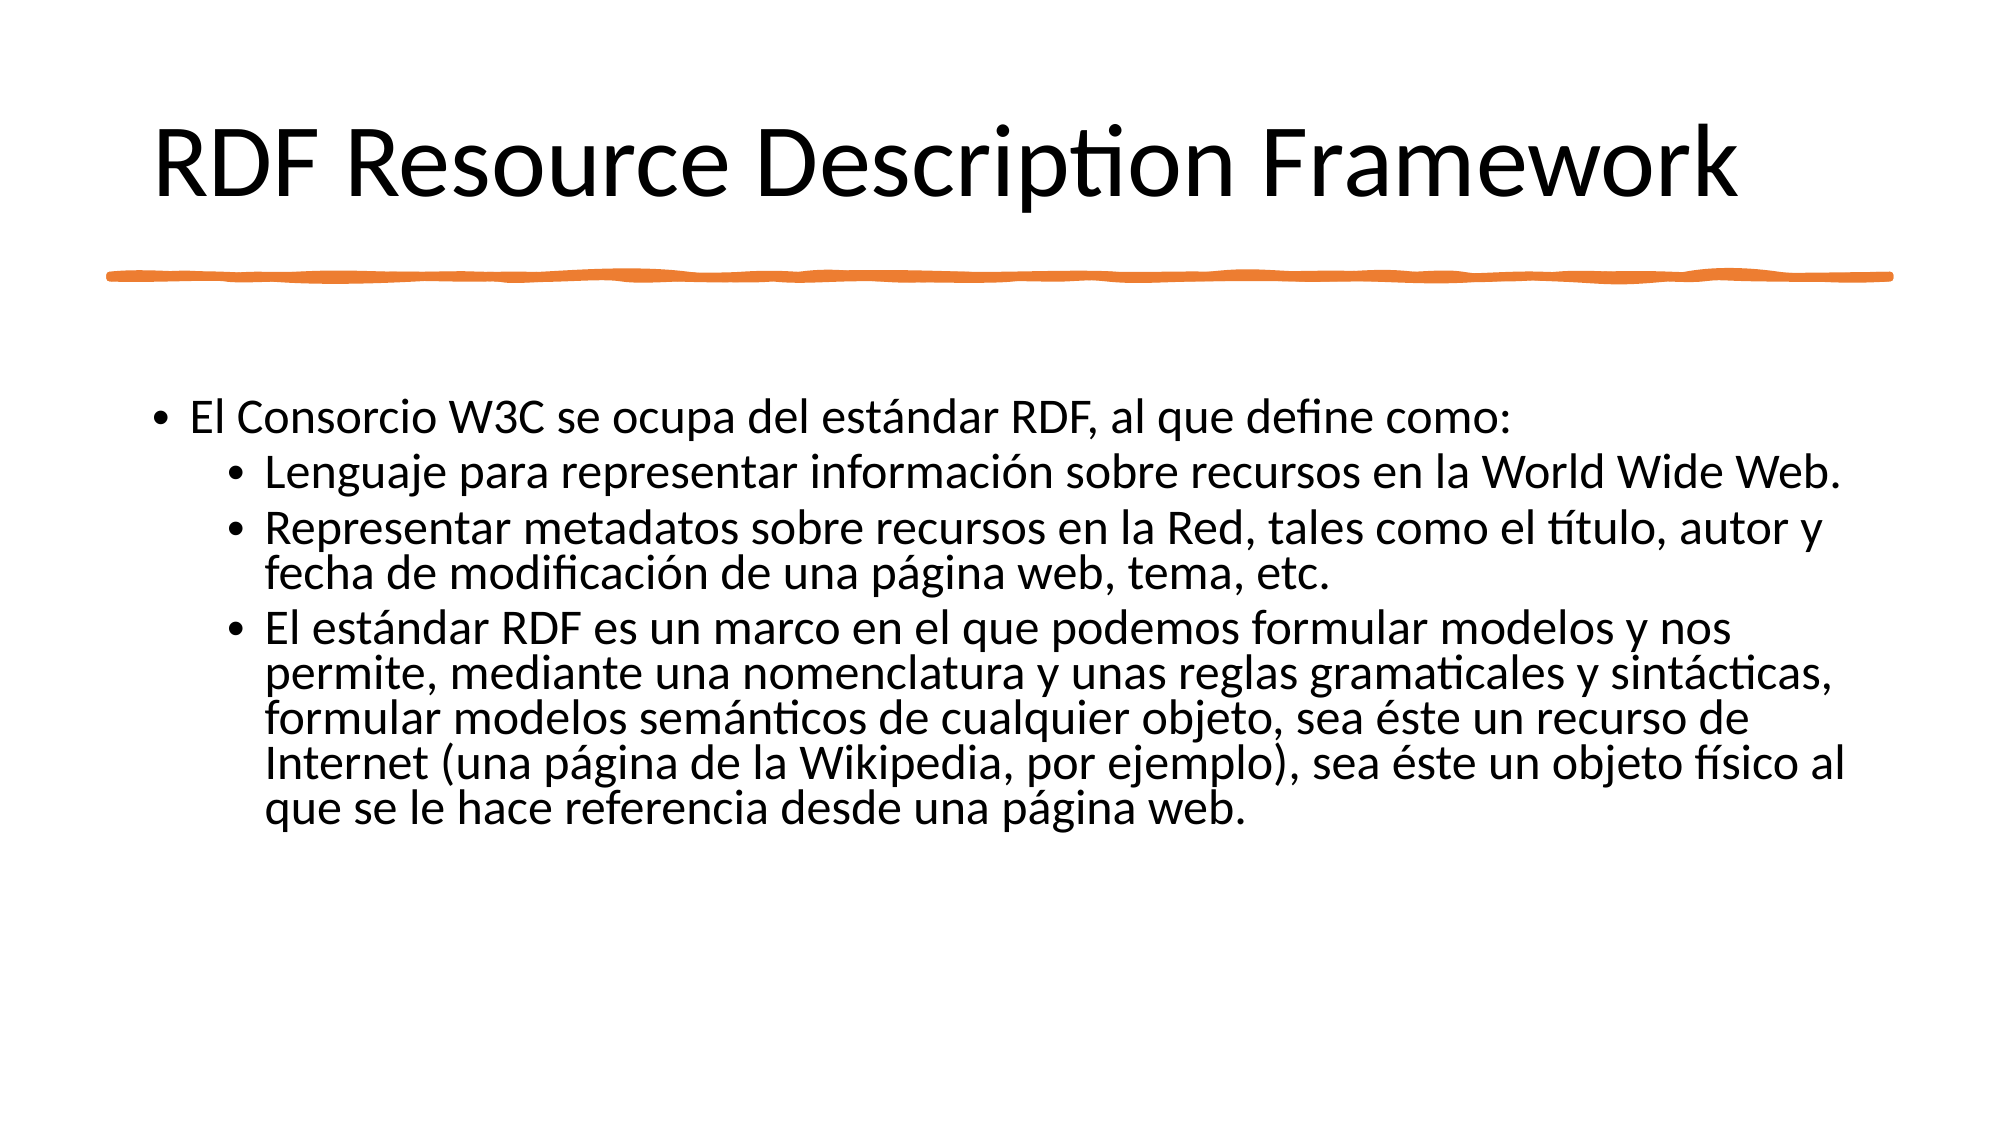

RDF Resource Description Framework

El Consorcio W3C se ocupa del estándar RDF, al que define como:
Lenguaje para representar información sobre recursos en la World Wide Web.
Representar metadatos sobre recursos en la Red, tales como el título, autor y fecha de modificación de una página web, tema, etc.
El estándar RDF es un marco en el que podemos formular modelos y nos permite, mediante una nomenclatura y unas reglas gramaticales y sintácticas, formular modelos semánticos de cualquier objeto, sea éste un recurso de Internet (una página de la Wikipedia, por ejemplo), sea éste un objeto físico al que se le hace referencia desde una página web.